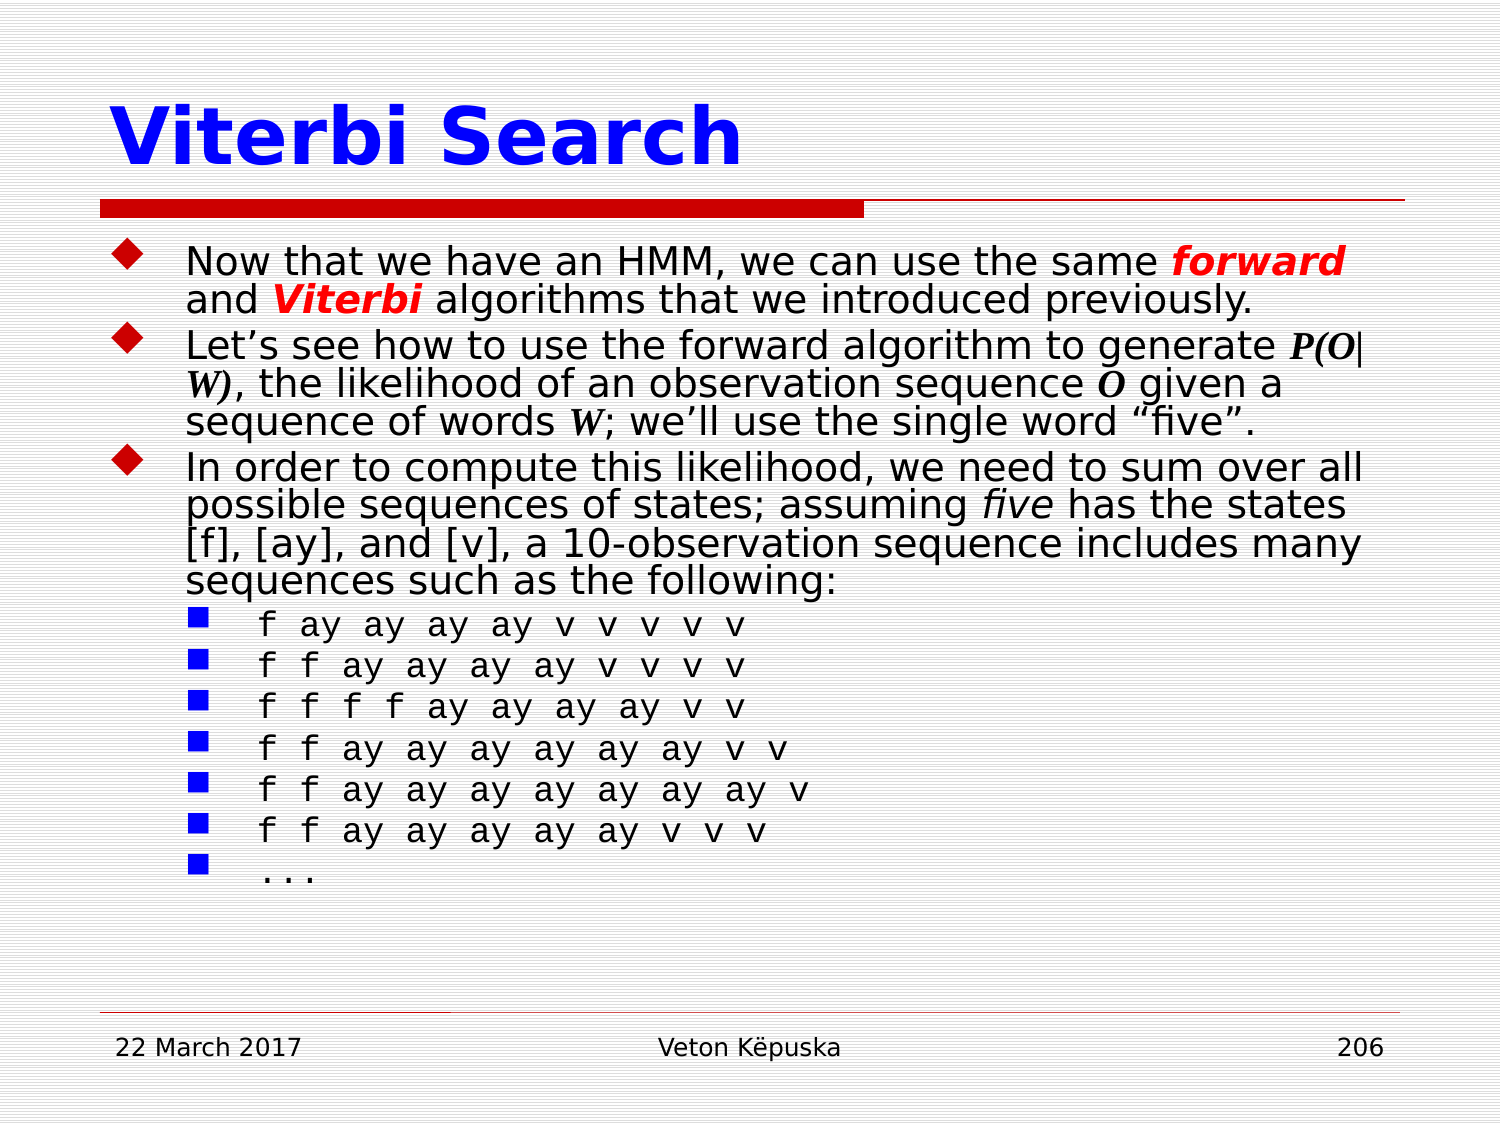

# Viterbi Search
Now that we have an HMM, we can use the same forward and Viterbi algorithms that we introduced previously.
Let’s see how to use the forward algorithm to generate P(O|W), the likelihood of an observation sequence O given a sequence of words W; we’ll use the single word “five”.
In order to compute this likelihood, we need to sum over all possible sequences of states; assuming five has the states [f], [ay], and [v], a 10-observation sequence includes many sequences such as the following:
f ay ay ay ay v v v v v
f f ay ay ay ay v v v v
f f f f ay ay ay ay v v
f f ay ay ay ay ay ay v v
f f ay ay ay ay ay ay ay v
f f ay ay ay ay ay v v v
...

22 March 2017
Veton Këpuska
206